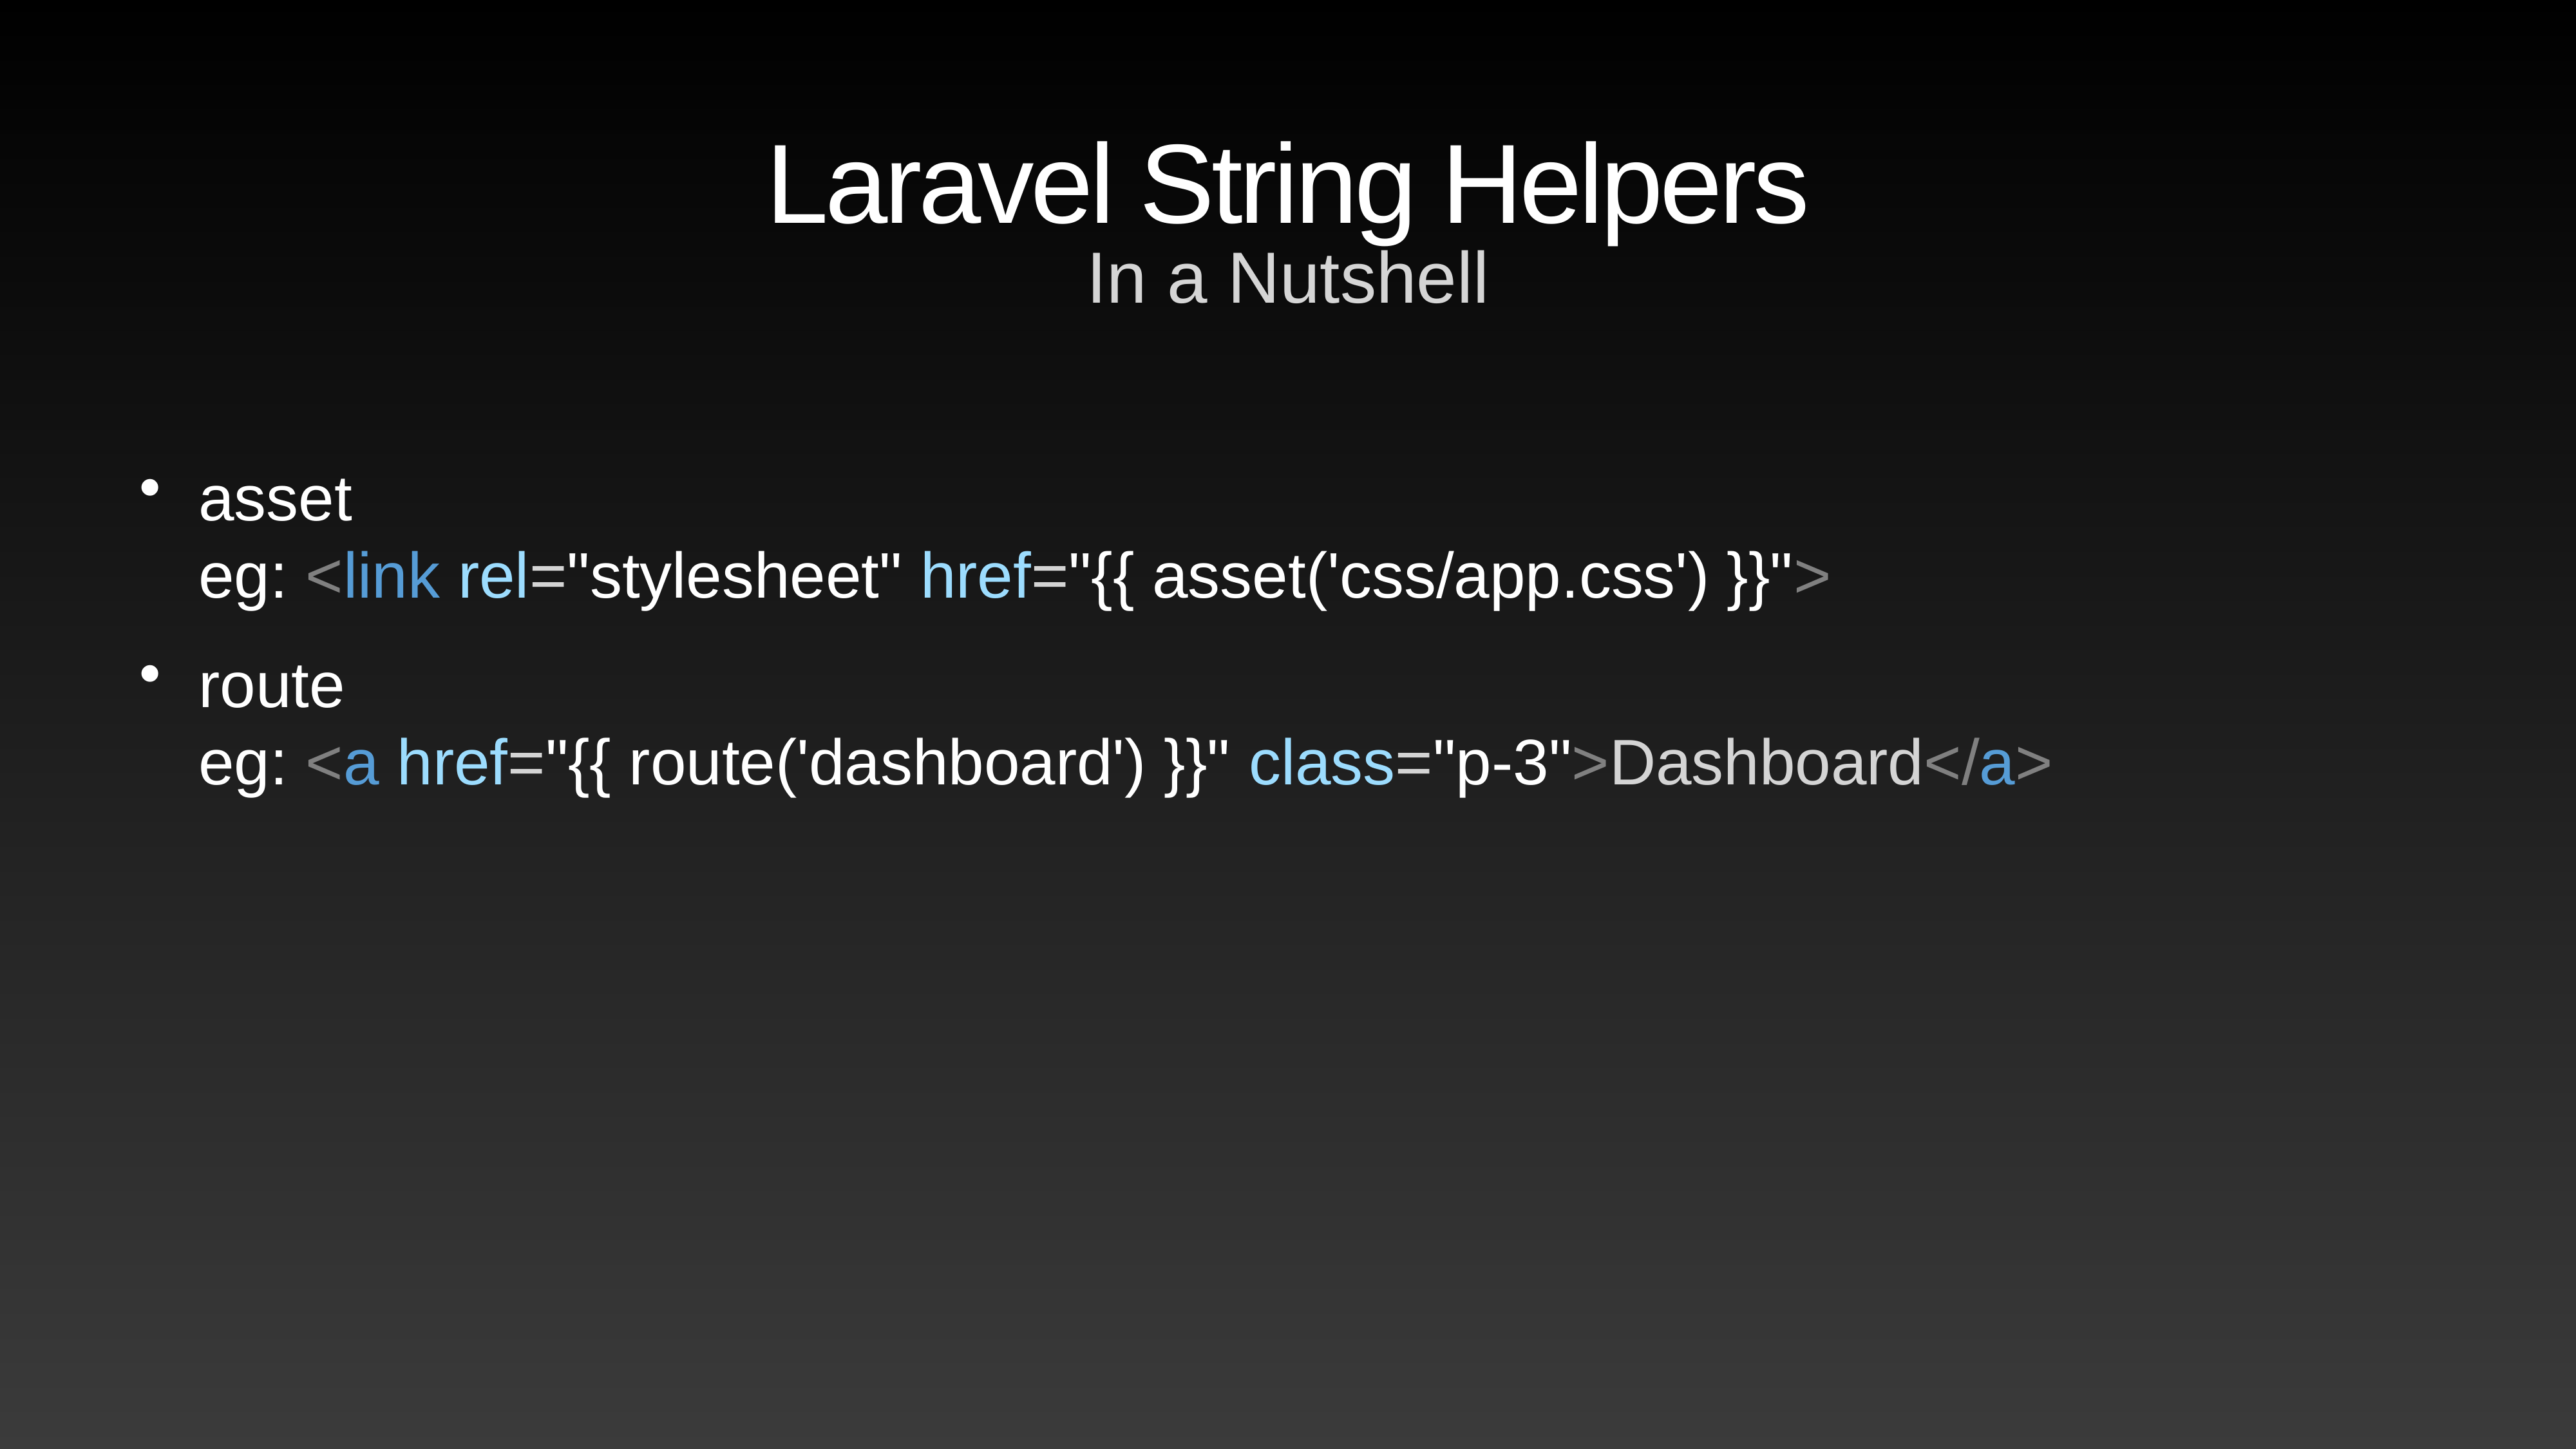

# Laravel String Helpers
In a Nutshell
asset
eg: <link rel="stylesheet" href="{{ asset('css/app.css') }}">
route
eg: <a href="{{ route('dashboard') }}" class="p-3">Dashboard</a>